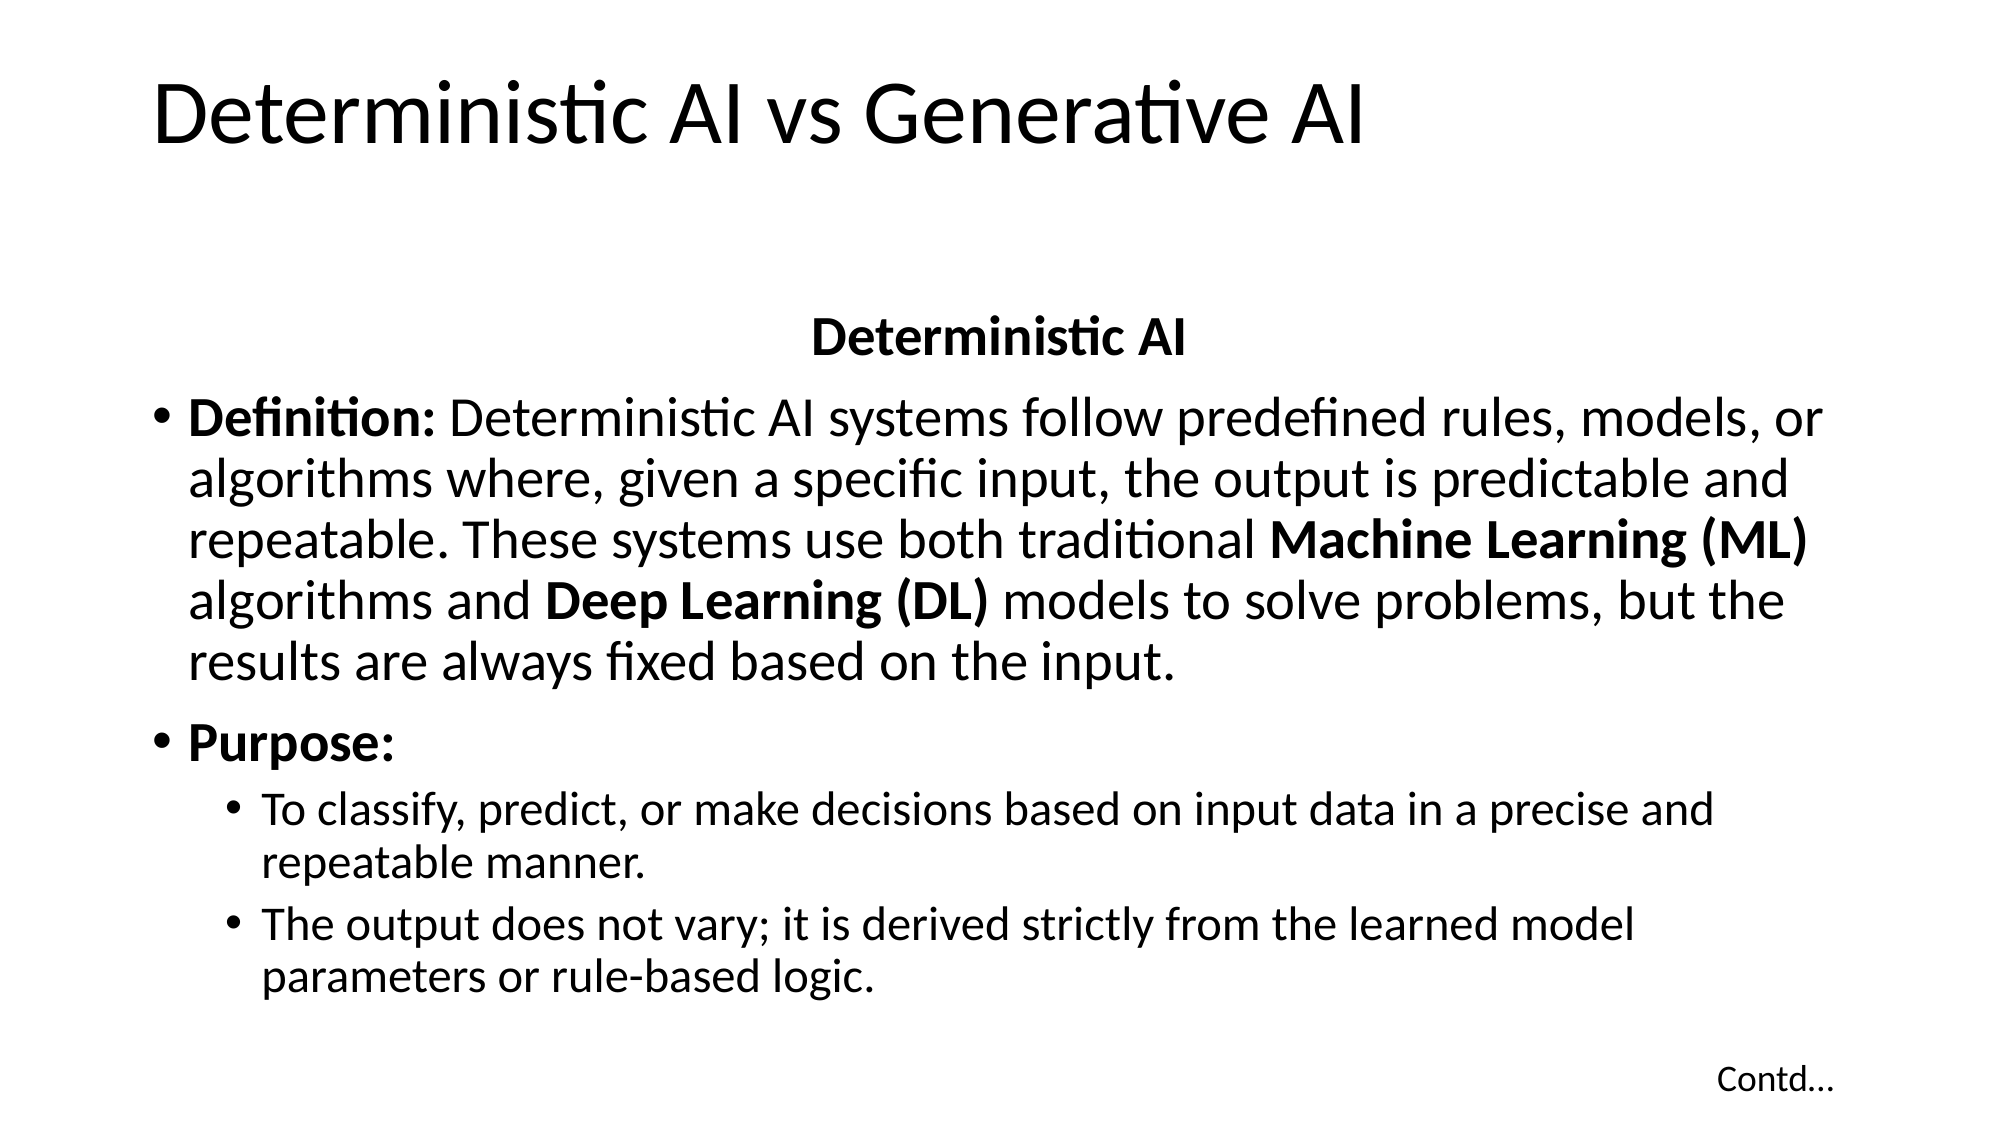

# Deterministic AI vs Generative AI
Deterministic AI
Definition: Deterministic AI systems follow predefined rules, models, or algorithms where, given a specific input, the output is predictable and repeatable. These systems use both traditional Machine Learning (ML) algorithms and Deep Learning (DL) models to solve problems, but the results are always fixed based on the input.
Purpose:
To classify, predict, or make decisions based on input data in a precise and repeatable manner.
The output does not vary; it is derived strictly from the learned model parameters or rule-based logic.

Contd…